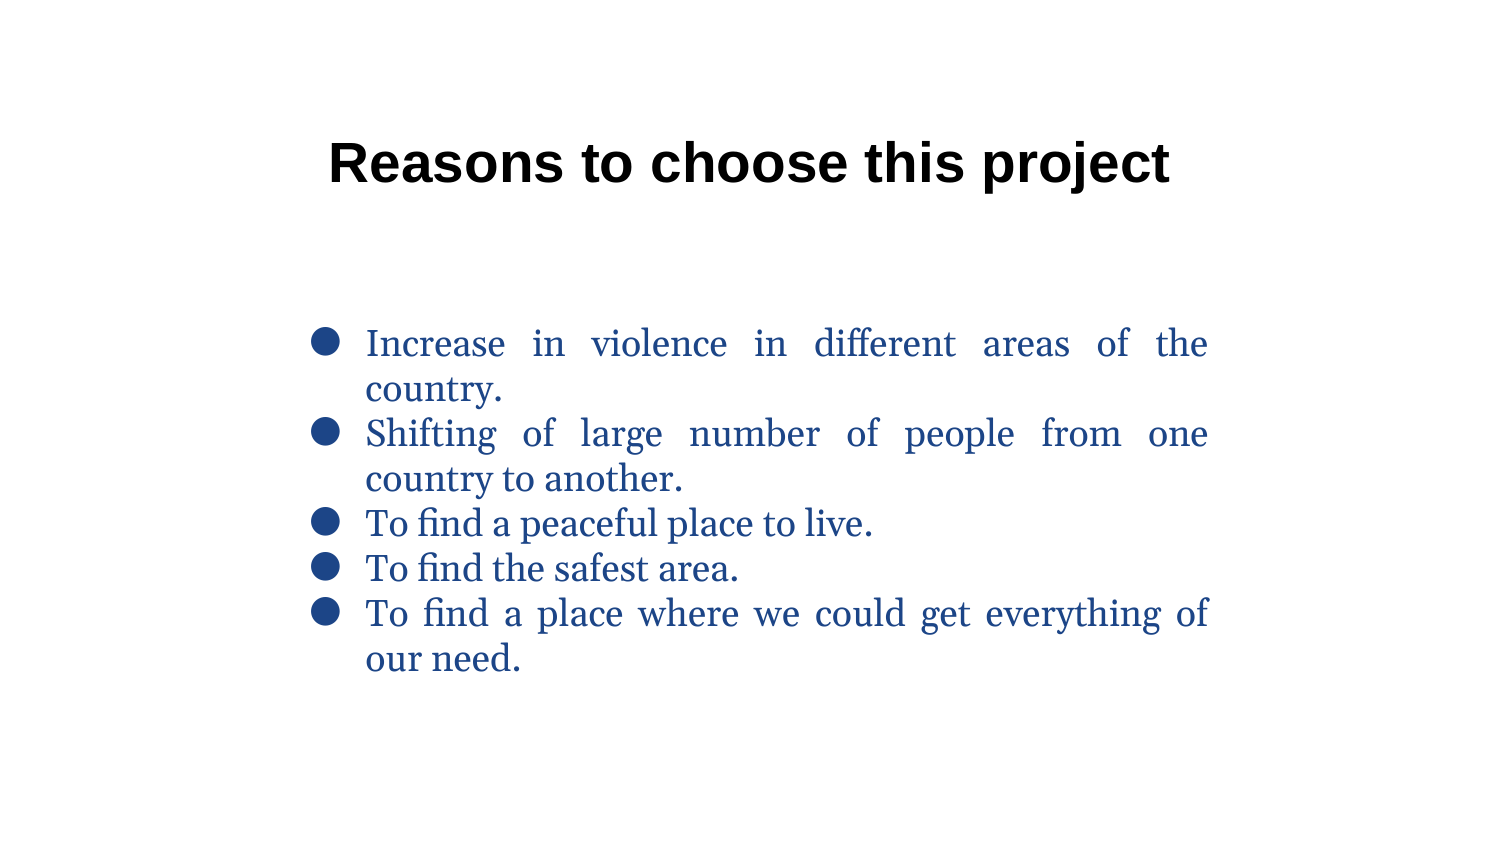

# Reasons to choose this project
Increase in violence in different areas of the country.
Shifting of large number of people from one country to another.
To find a peaceful place to live.
To find the safest area.
To find a place where we could get everything of our need.